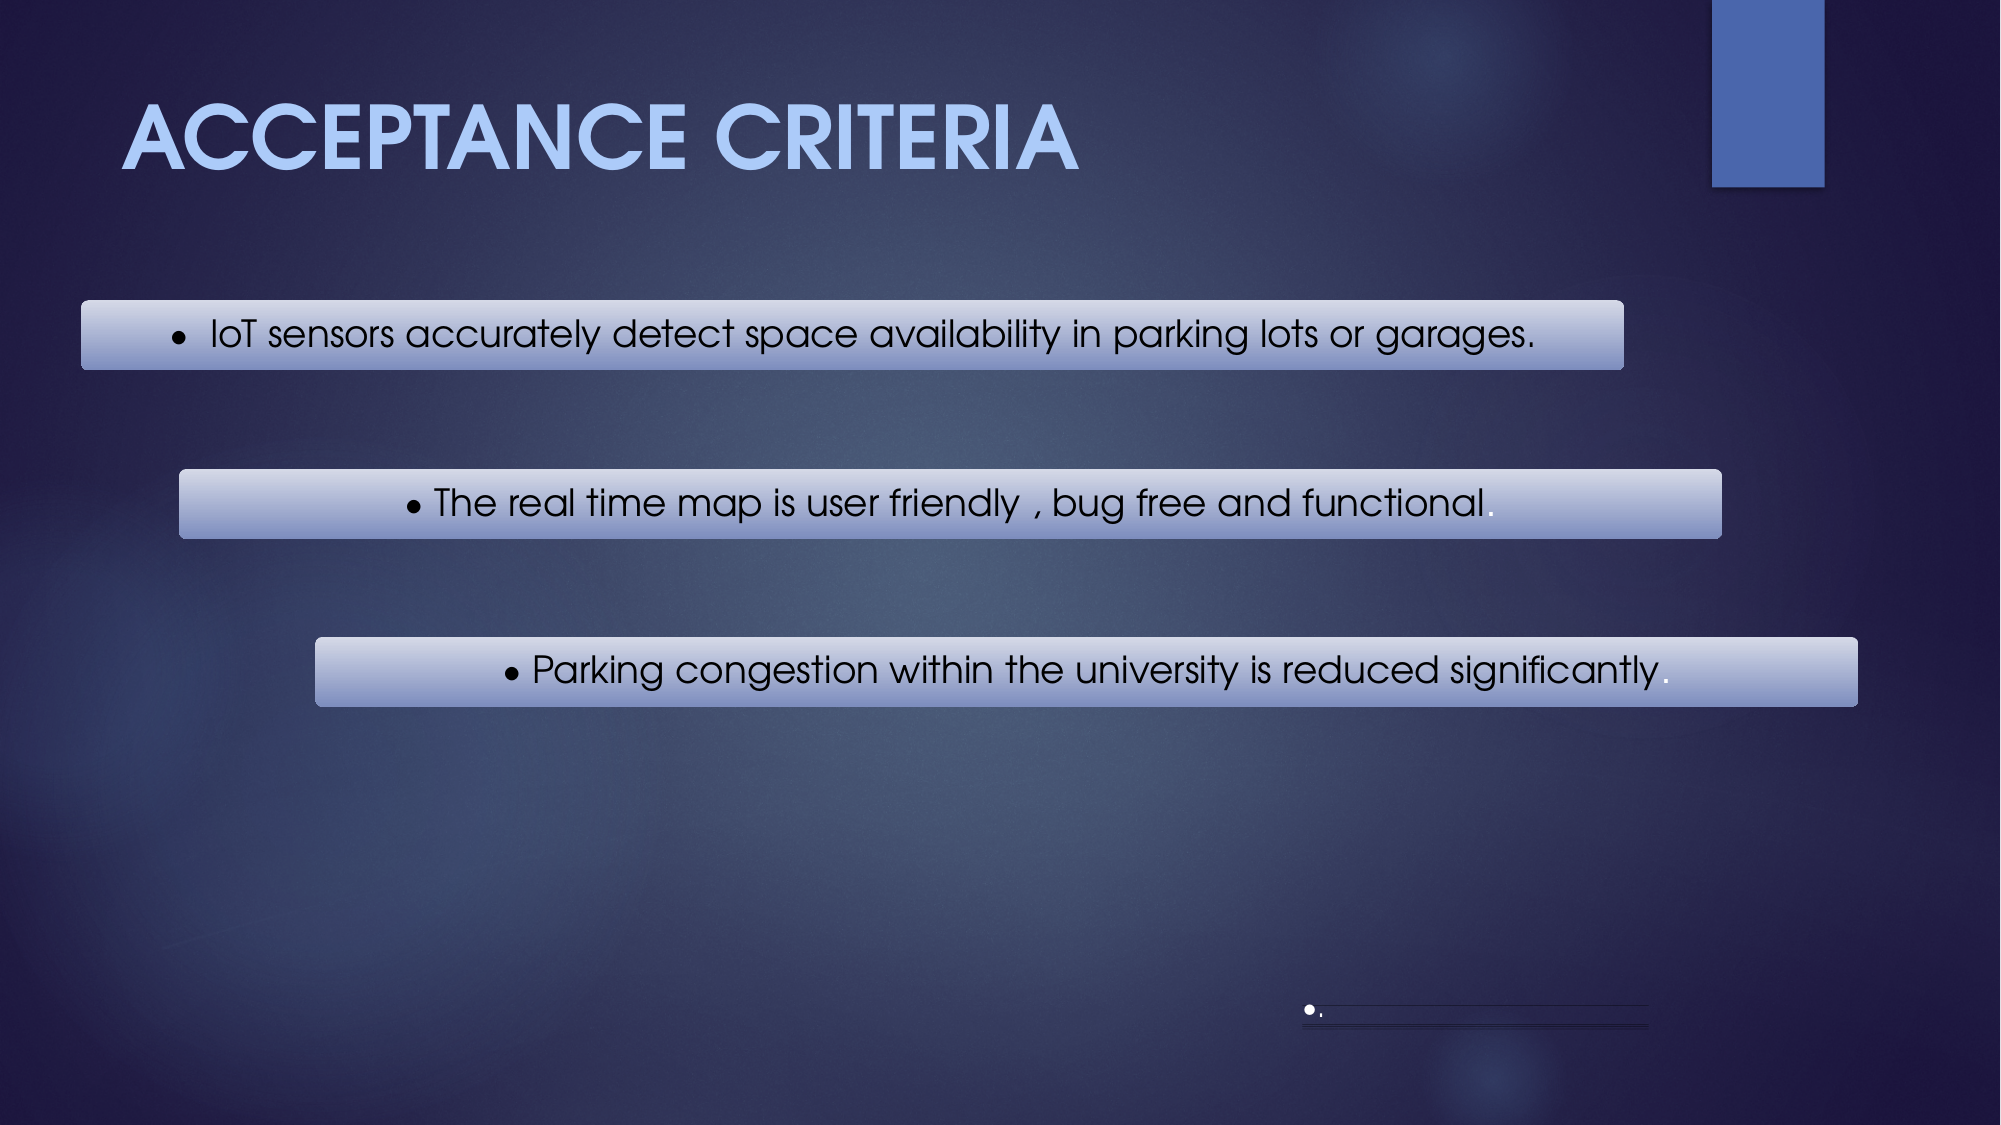

# ACCEPTANCE CRITERIA
•  IoT sensors accurately detect space availability in parking lots or garages.

• The real time map is user friendly , bug free and functional.

• Parking congestion within the university is reduced significantly.
•.